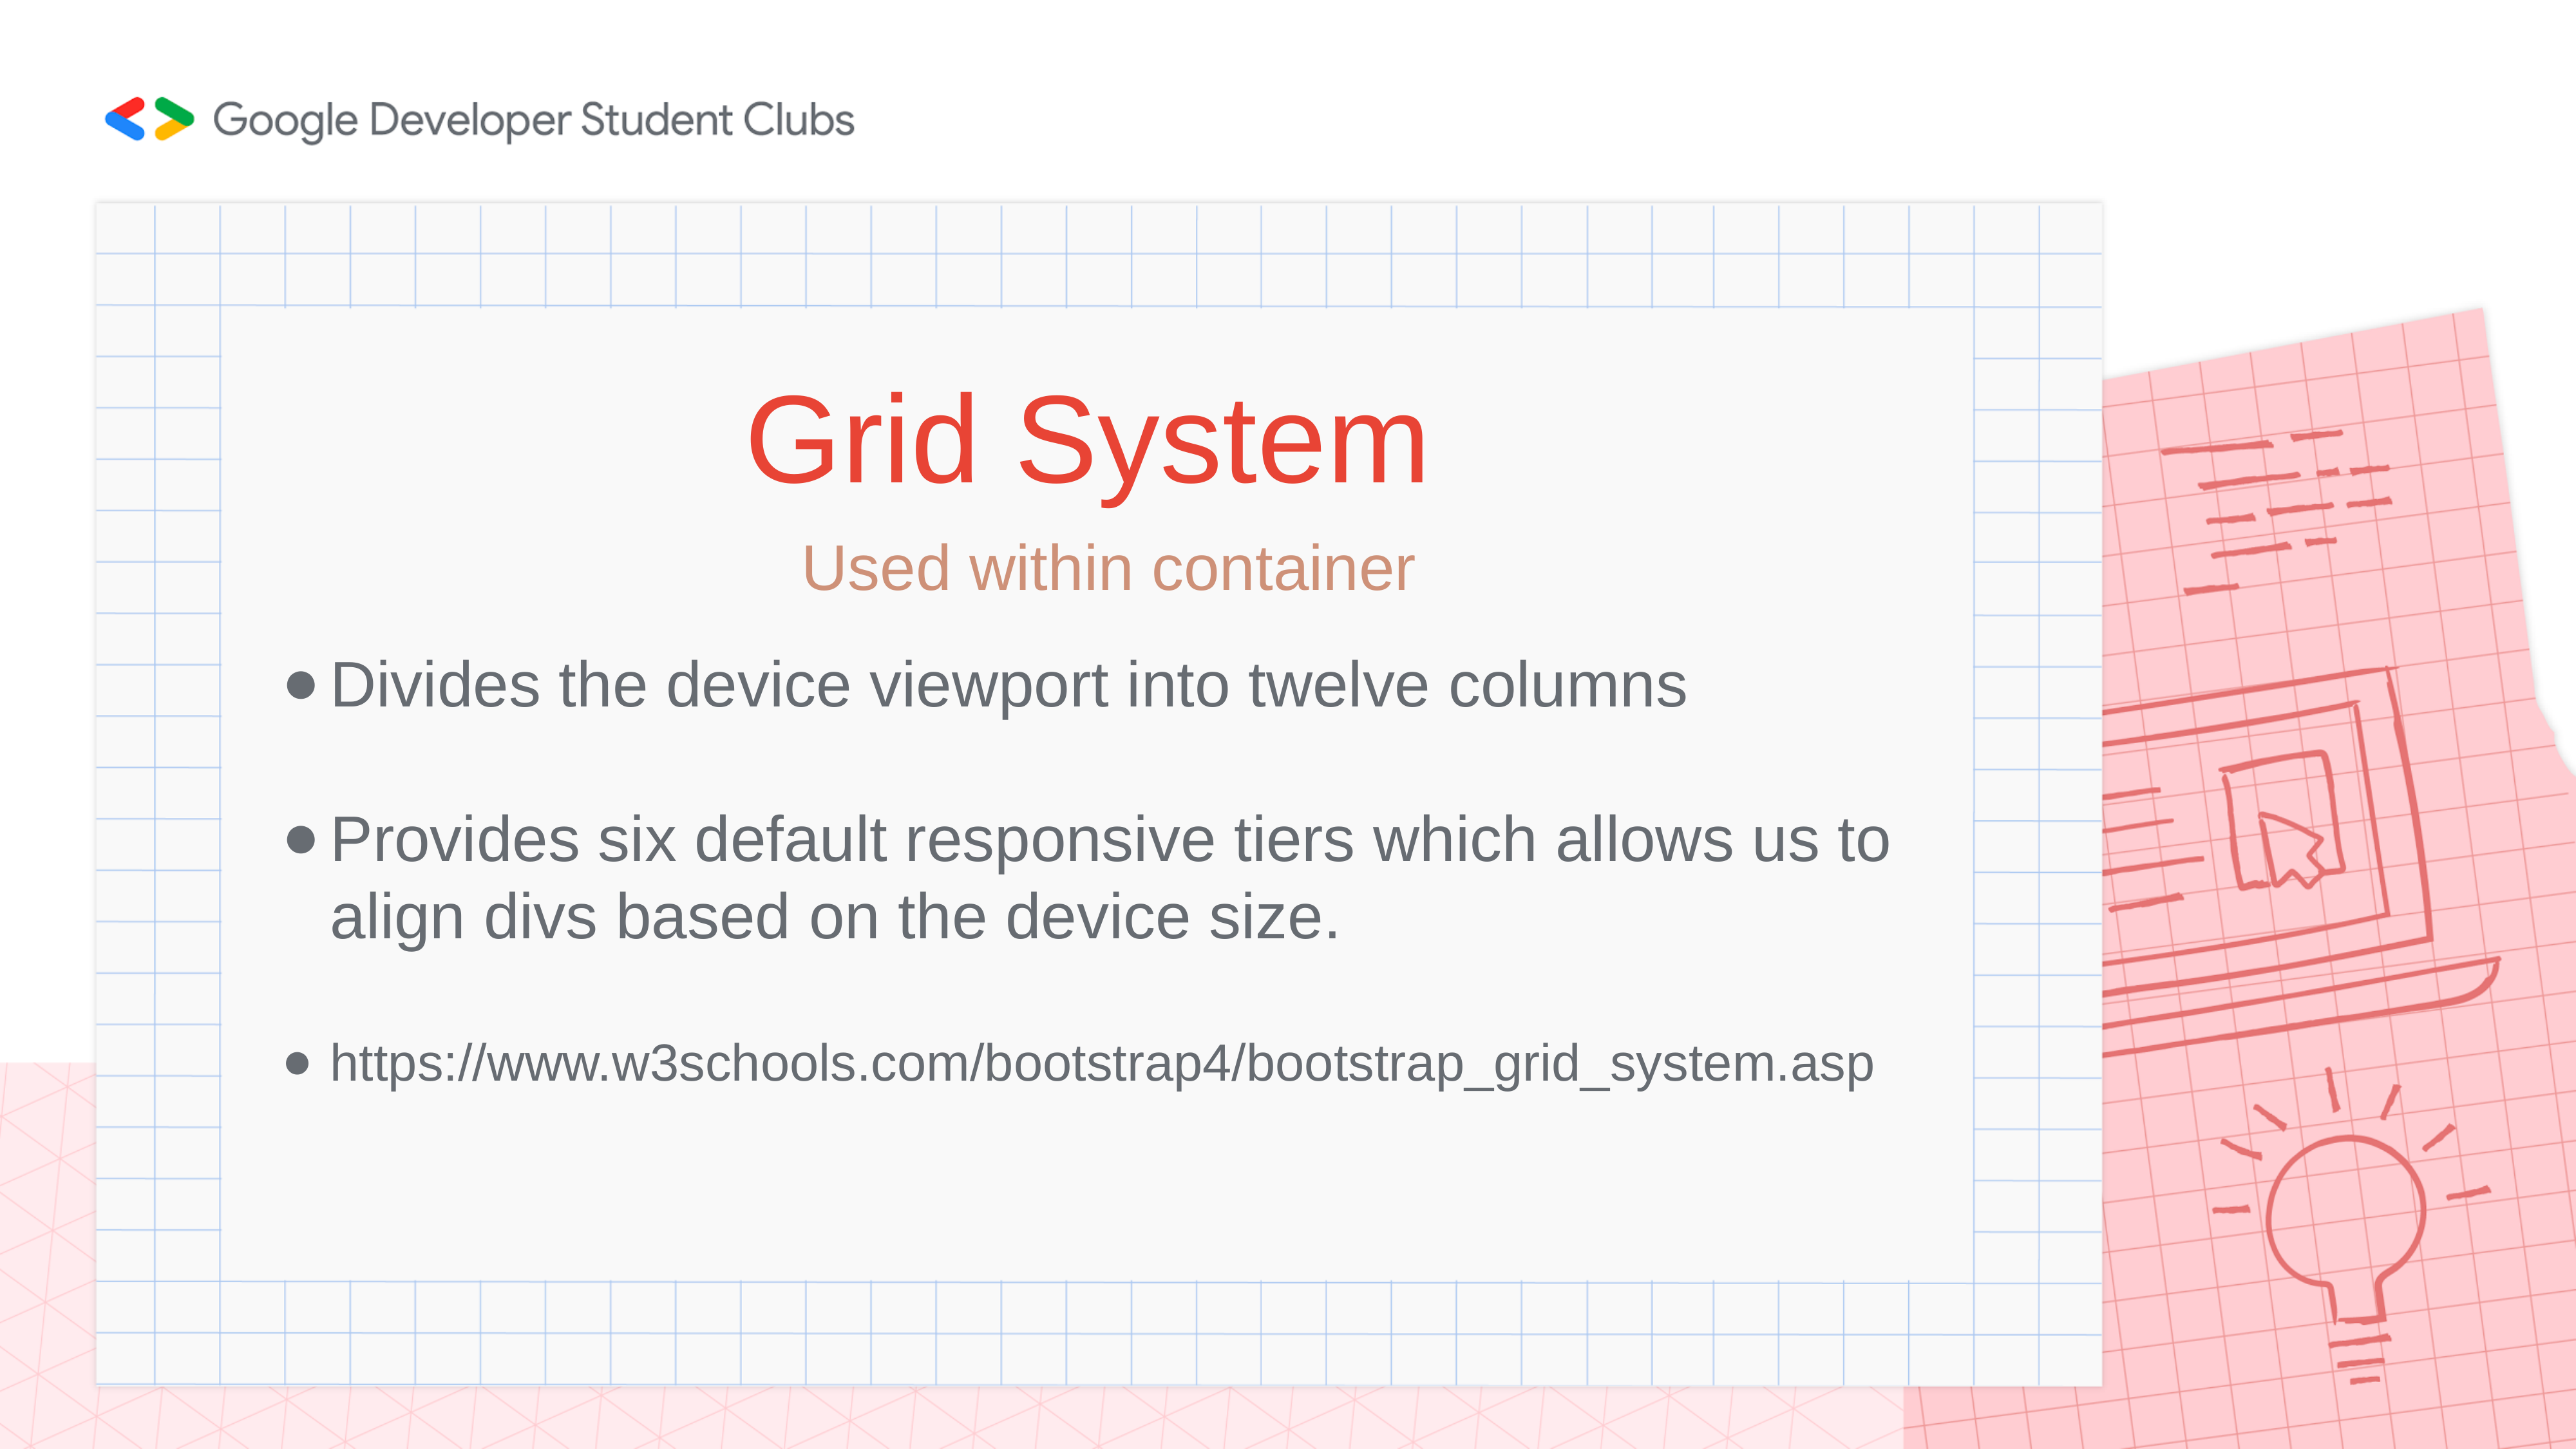

# Grid System
Used within container
Divides the device viewport into twelve columns

Provides six default responsive tiers which allows us to align divs based on the device size.

https://www.w3schools.com/bootstrap4/bootstrap_grid_system.asp